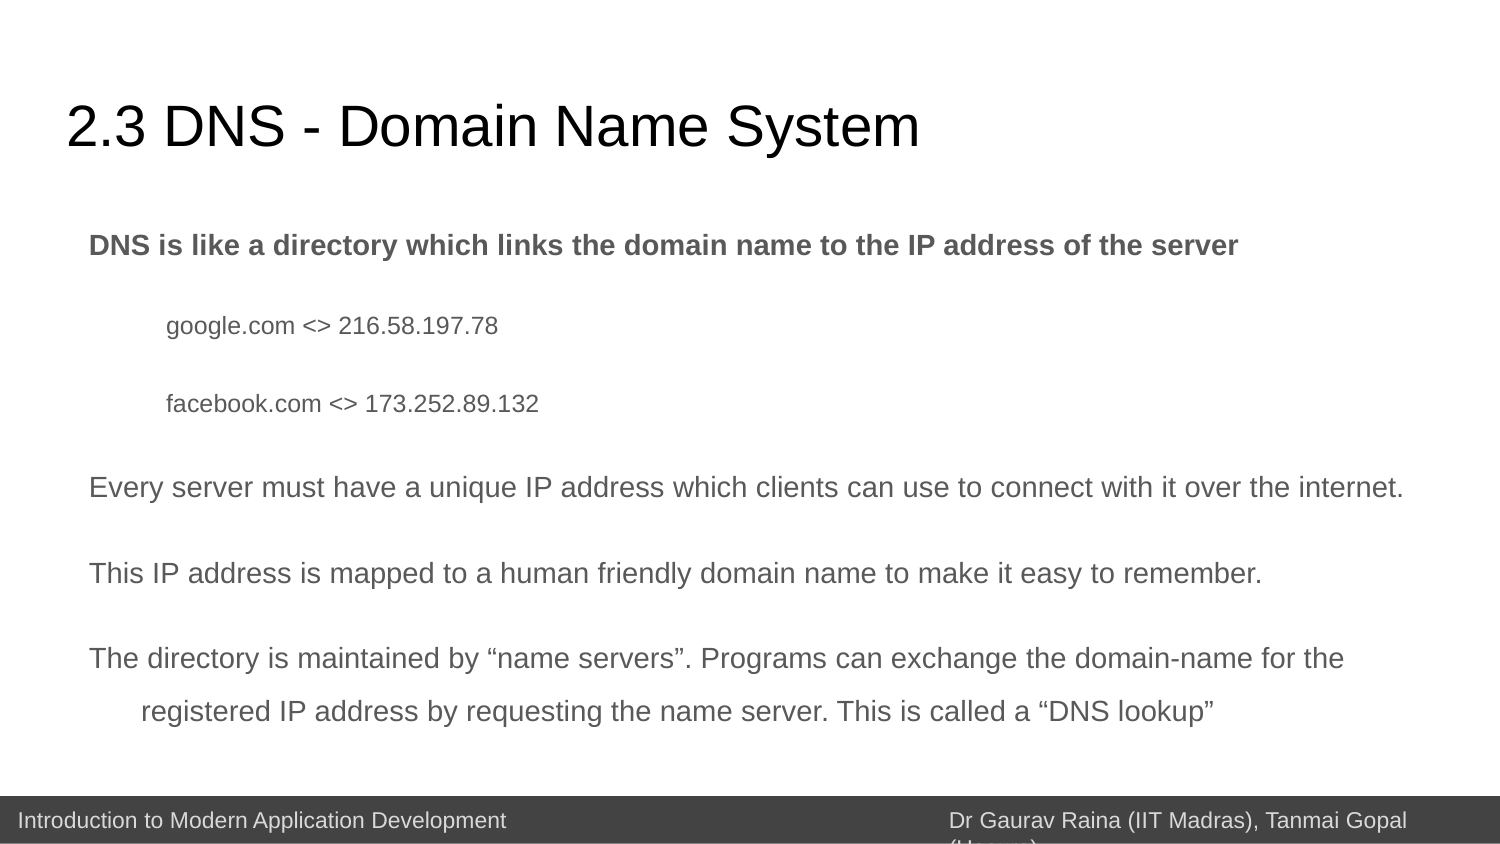

# 2.3 DNS - Domain Name System
DNS is like a directory which links the domain name to the IP address of the server
google.com <> 216.58.197.78
facebook.com <> 173.252.89.132
Every server must have a unique IP address which clients can use to connect with it over the internet.
This IP address is mapped to a human friendly domain name to make it easy to remember.
The directory is maintained by “name servers”. Programs can exchange the domain-name for the registered IP address by requesting the name server. This is called a “DNS lookup”